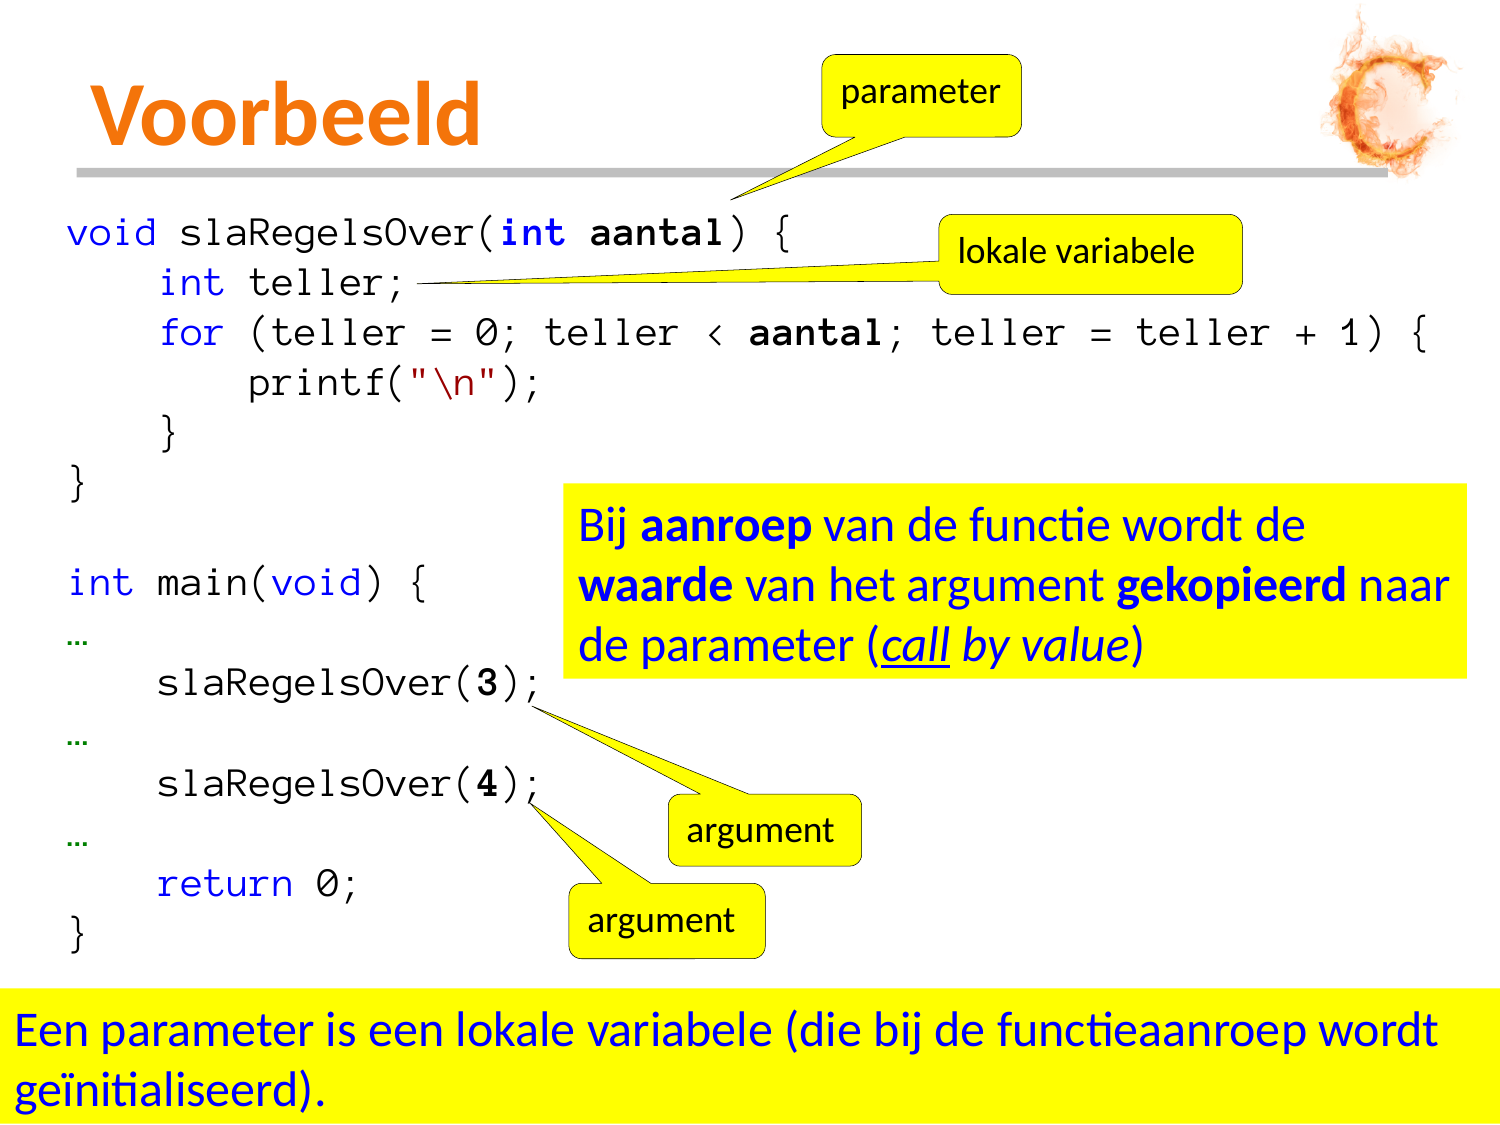

# Voorbeeld
parameter
void slaRegelsOver(int aantal) {
    int teller;
    for (teller = 0; teller < aantal; teller = teller + 1) {
        printf("\n");
    }
}

int main(void) {
…
    slaRegelsOver(3);
…
    slaRegelsOver(4);
…
    return 0;
}
lokale variabele
Bij aanroep van de functie wordt de waarde van het argument gekopieerd naar de parameter (call by value)
argument
argument
Een parameter is een lokale variabele (die bij de functieaanroep wordt geïnitialiseerd).
113